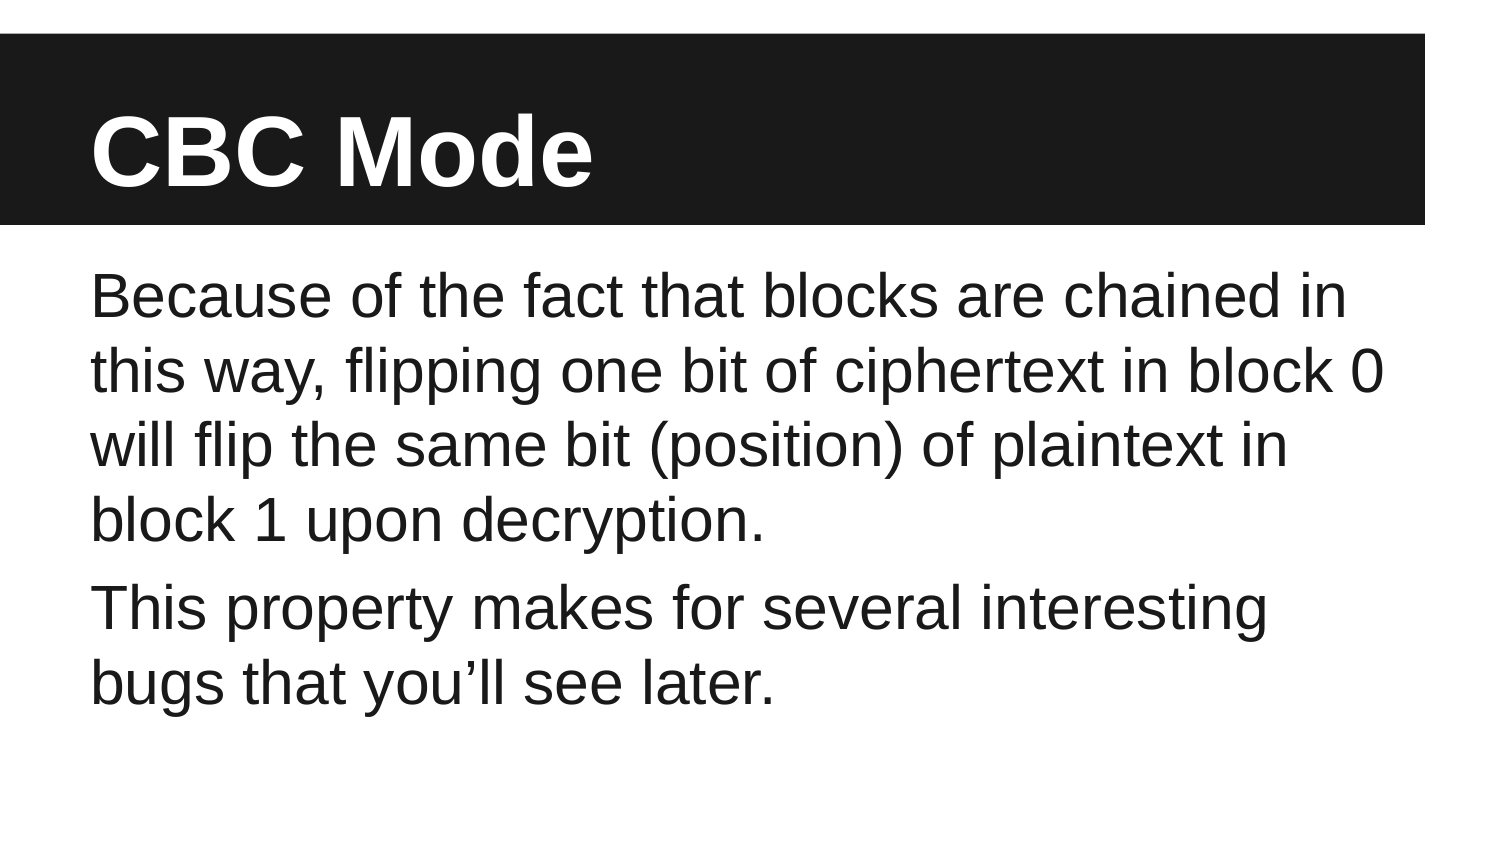

# CBC Mode
Because of the fact that blocks are chained in this way, flipping one bit of ciphertext in block 0 will flip the same bit (position) of plaintext in block 1 upon decryption.
This property makes for several interesting bugs that you’ll see later.